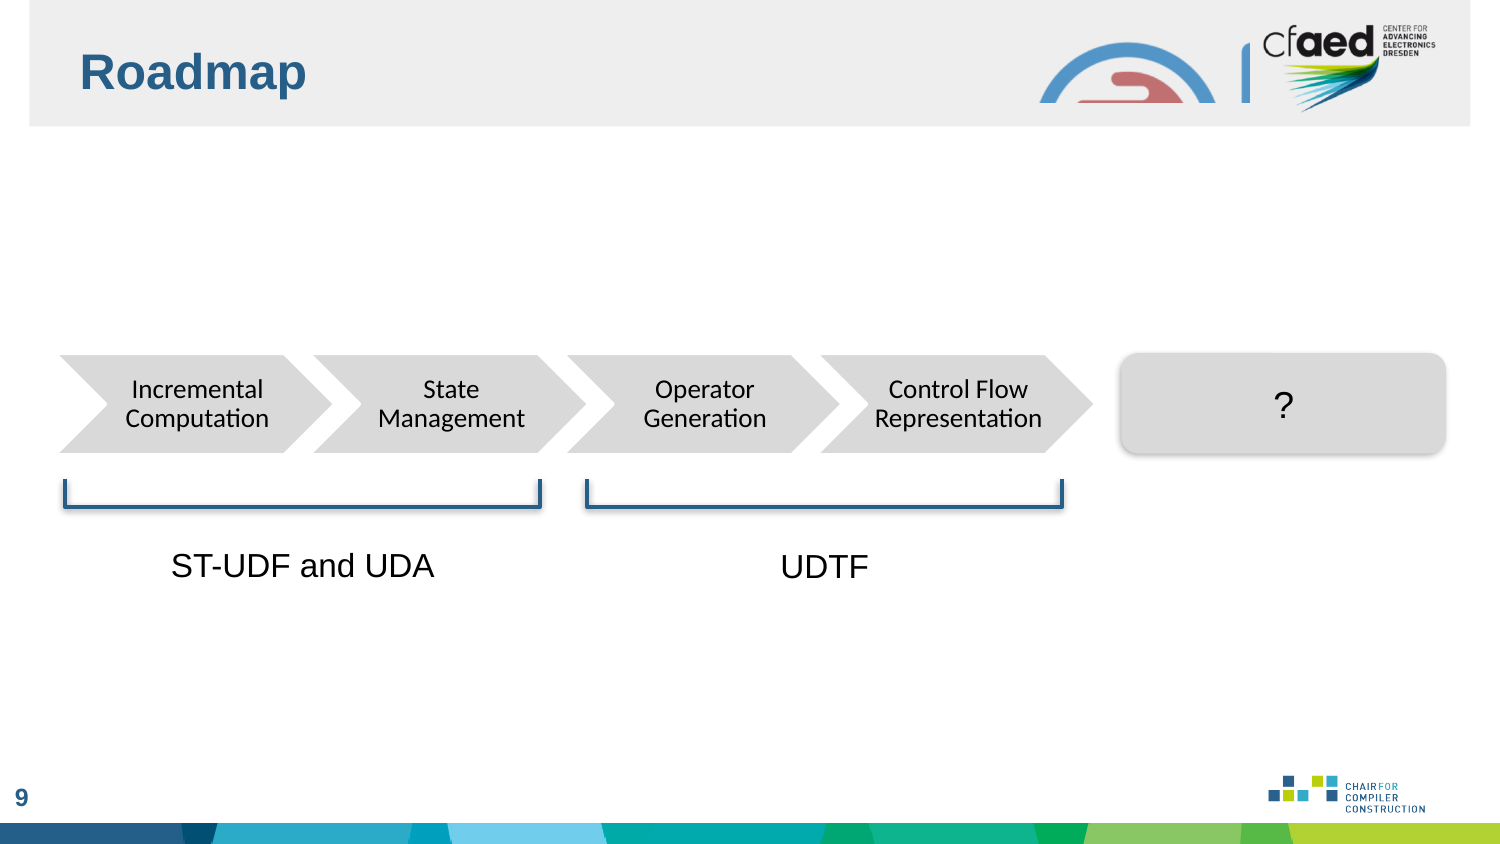

Roadmap

Incremental Computation
State Management
Operator Generation
Control Flow Representation
?
ST-UDF and UDA
UDTF
9